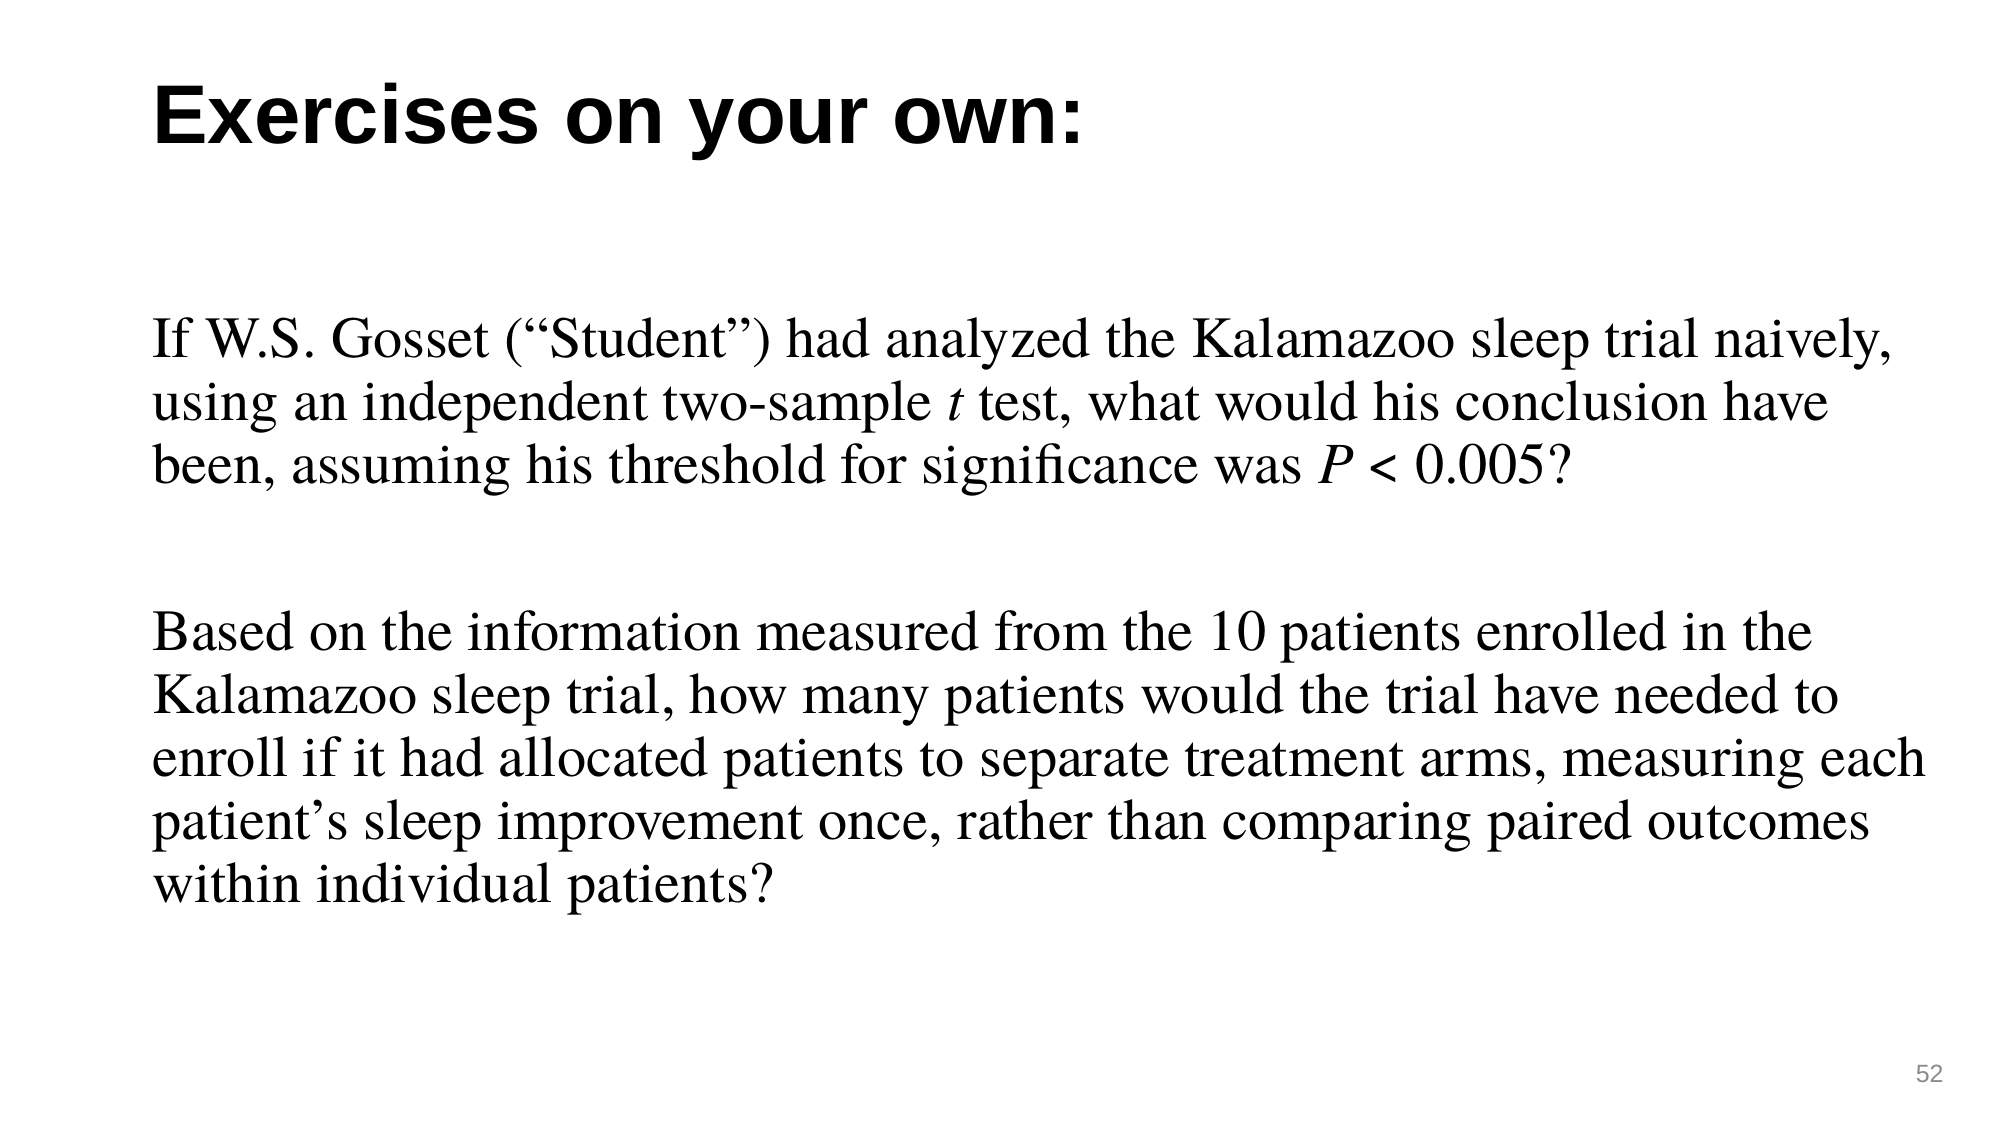

# Exercises on your own:
If W.S. Gosset (“Student”) had analyzed the Kalamazoo sleep trial naively, using an independent two-sample t test, what would his conclusion have been, assuming his threshold for significance was P < 0.005?

Based on the information measured from the 10 patients enrolled in the Kalamazoo sleep trial, how many patients would the trial have needed to enroll if it had allocated patients to separate treatment arms, measuring each patient’s sleep improvement once, rather than comparing paired outcomes within individual patients?
52